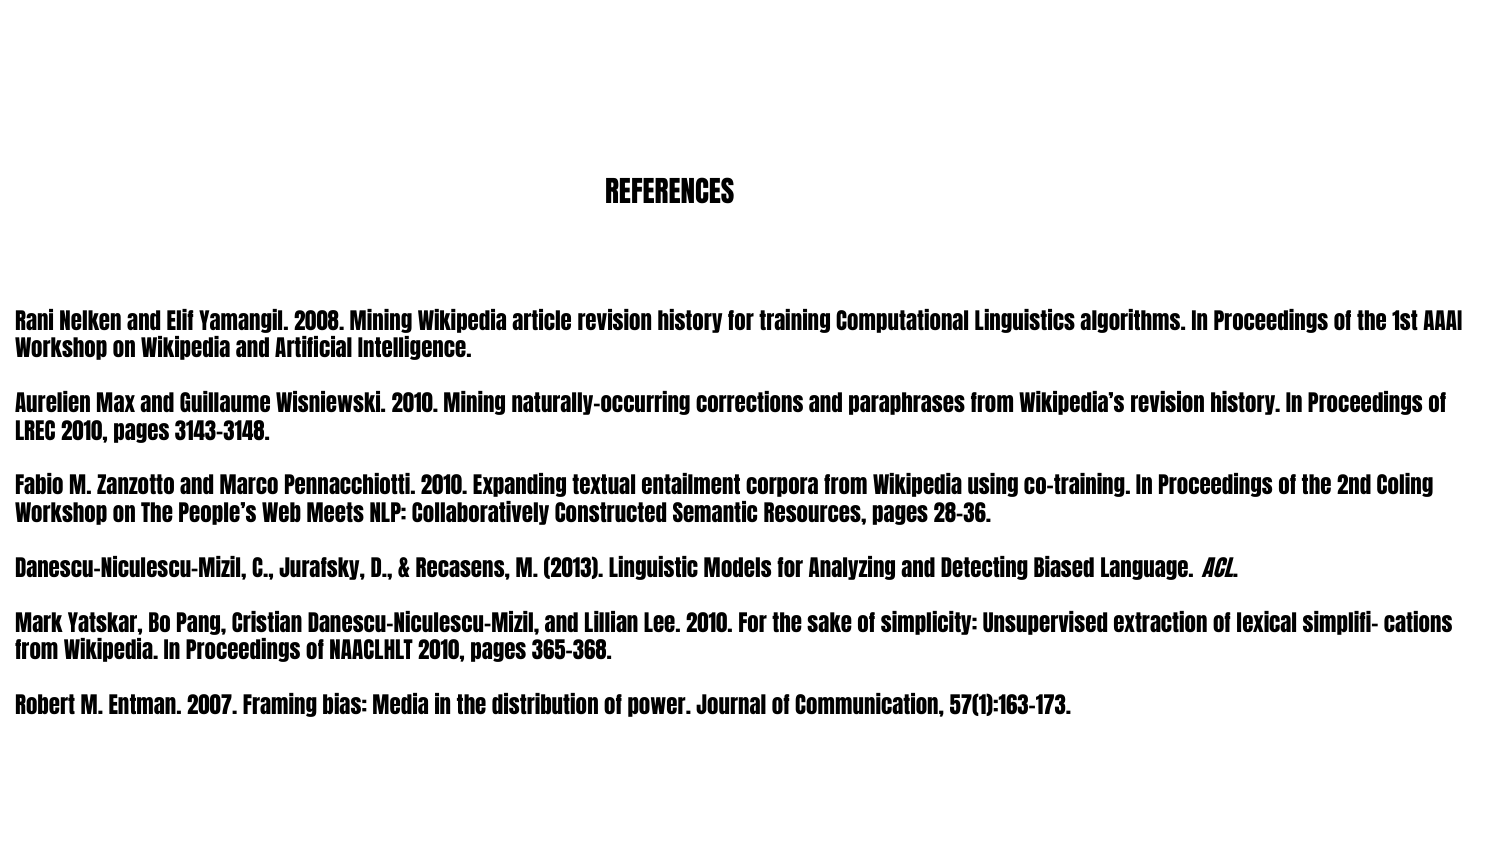

REFERENCES
Rani Nelken and Elif Yamangil. 2008. Mining Wikipedia article revision history for training Computational Linguistics algorithms. In Proceedings of the 1st AAAI Workshop on Wikipedia and Artificial Intelligence.

Aurelien Max and Guillaume Wisniewski. 2010. Mining naturally-occurring corrections and paraphrases from Wikipedia’s revision history. In Proceedings of LREC 2010, pages 3143–3148.

Fabio M. Zanzotto and Marco Pennacchiotti. 2010. Expanding textual entailment corpora from Wikipedia using co-training. In Proceedings of the 2nd Coling Workshop on The People’s Web Meets NLP: Collaboratively Constructed Semantic Resources, pages 28–36.

Danescu-Niculescu-Mizil, C., Jurafsky, D., & Recasens, M. (2013). Linguistic Models for Analyzing and Detecting Biased Language. ACL.

Mark Yatskar, Bo Pang, Cristian Danescu-Niculescu-Mizil, and Lillian Lee. 2010. For the sake of simplicity: Unsupervised extraction of lexical simplifi- cations from Wikipedia. In Proceedings of NAACLHLT 2010, pages 365–368.

Robert M. Entman. 2007. Framing bias: Media in the distribution of power. Journal of Communication, 57(1):163–173.